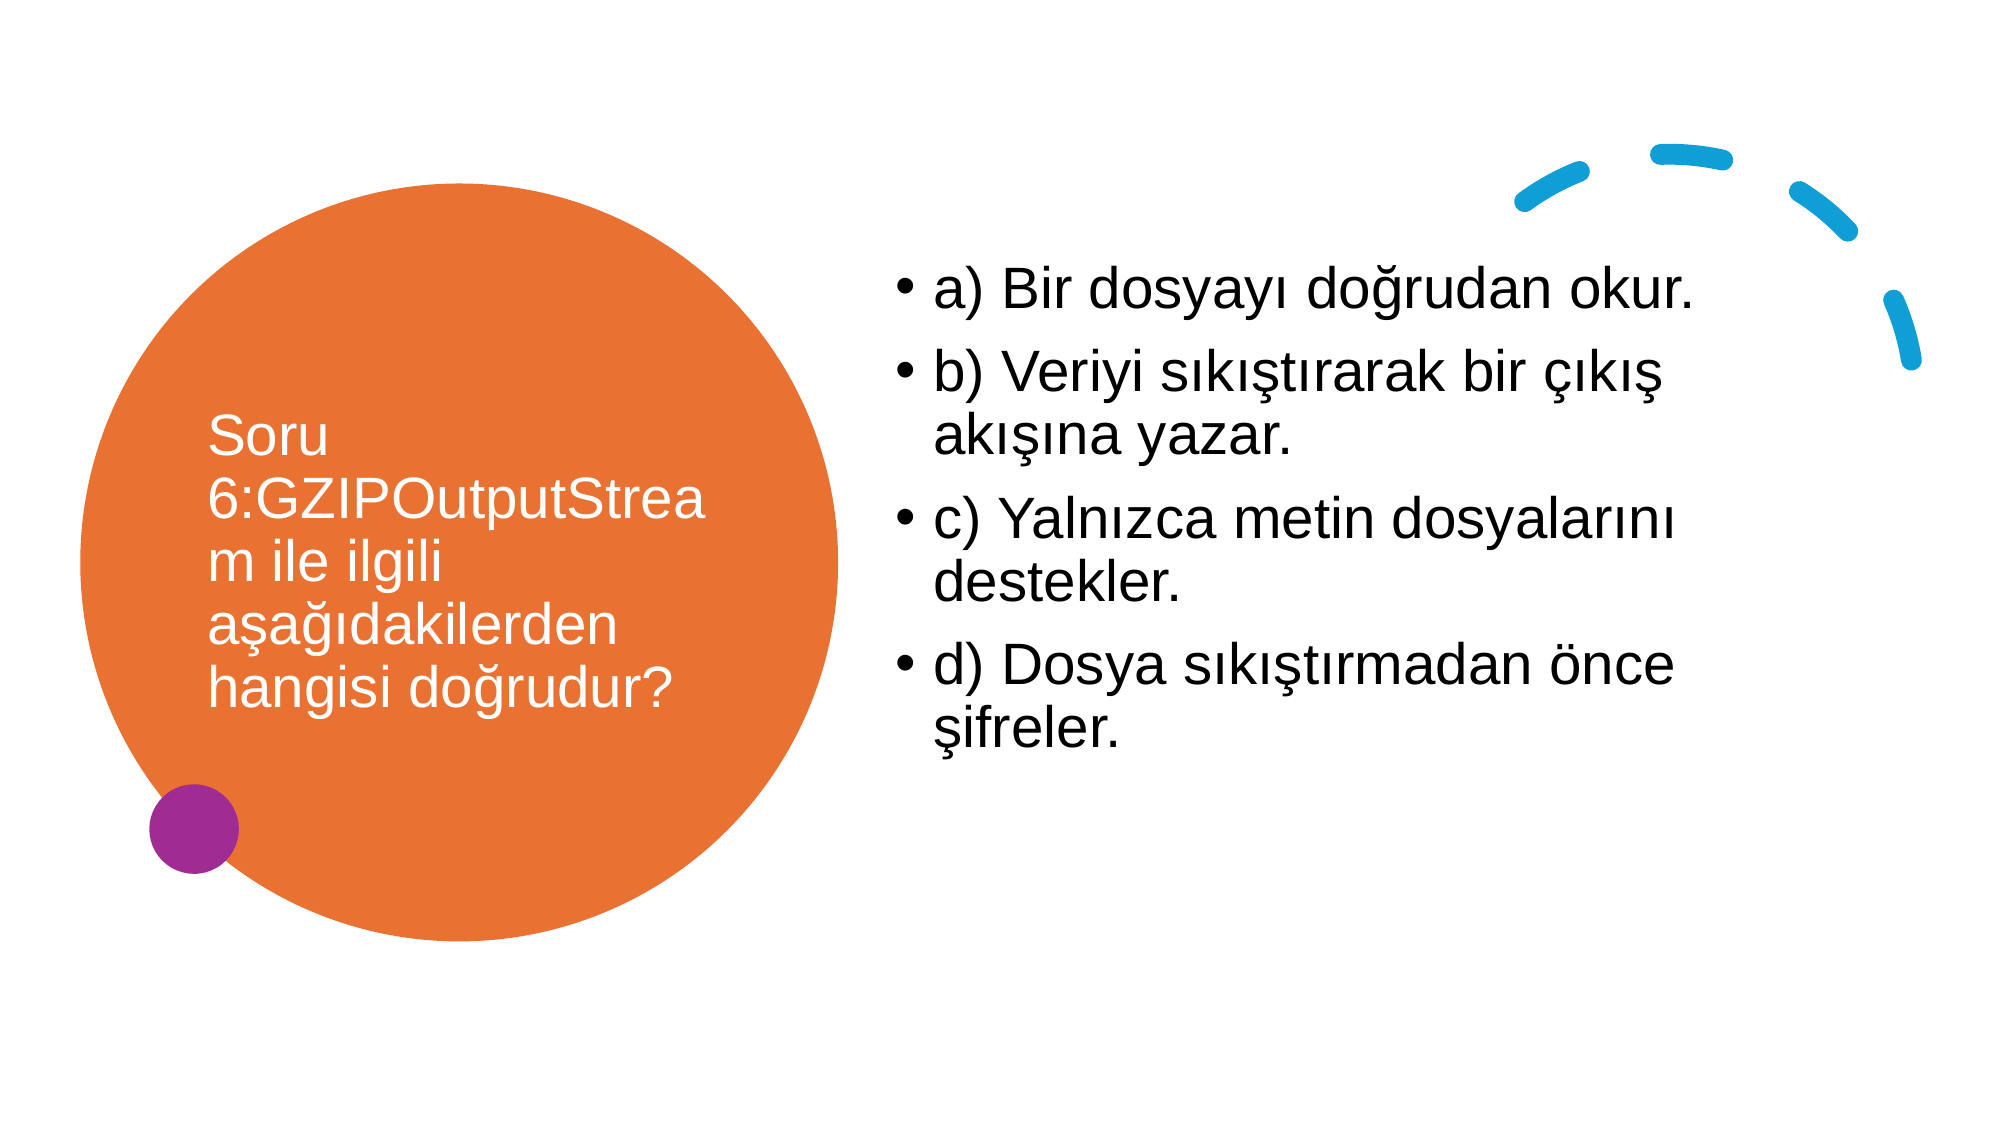

# Soru 6:GZIPOutputStream ile ilgili aşağıdakilerden hangisi doğrudur?
a) Bir dosyayı doğrudan okur.
b) Veriyi sıkıştırarak bir çıkış akışına yazar.
c) Yalnızca metin dosyalarını destekler.
d) Dosya sıkıştırmadan önce şifreler.